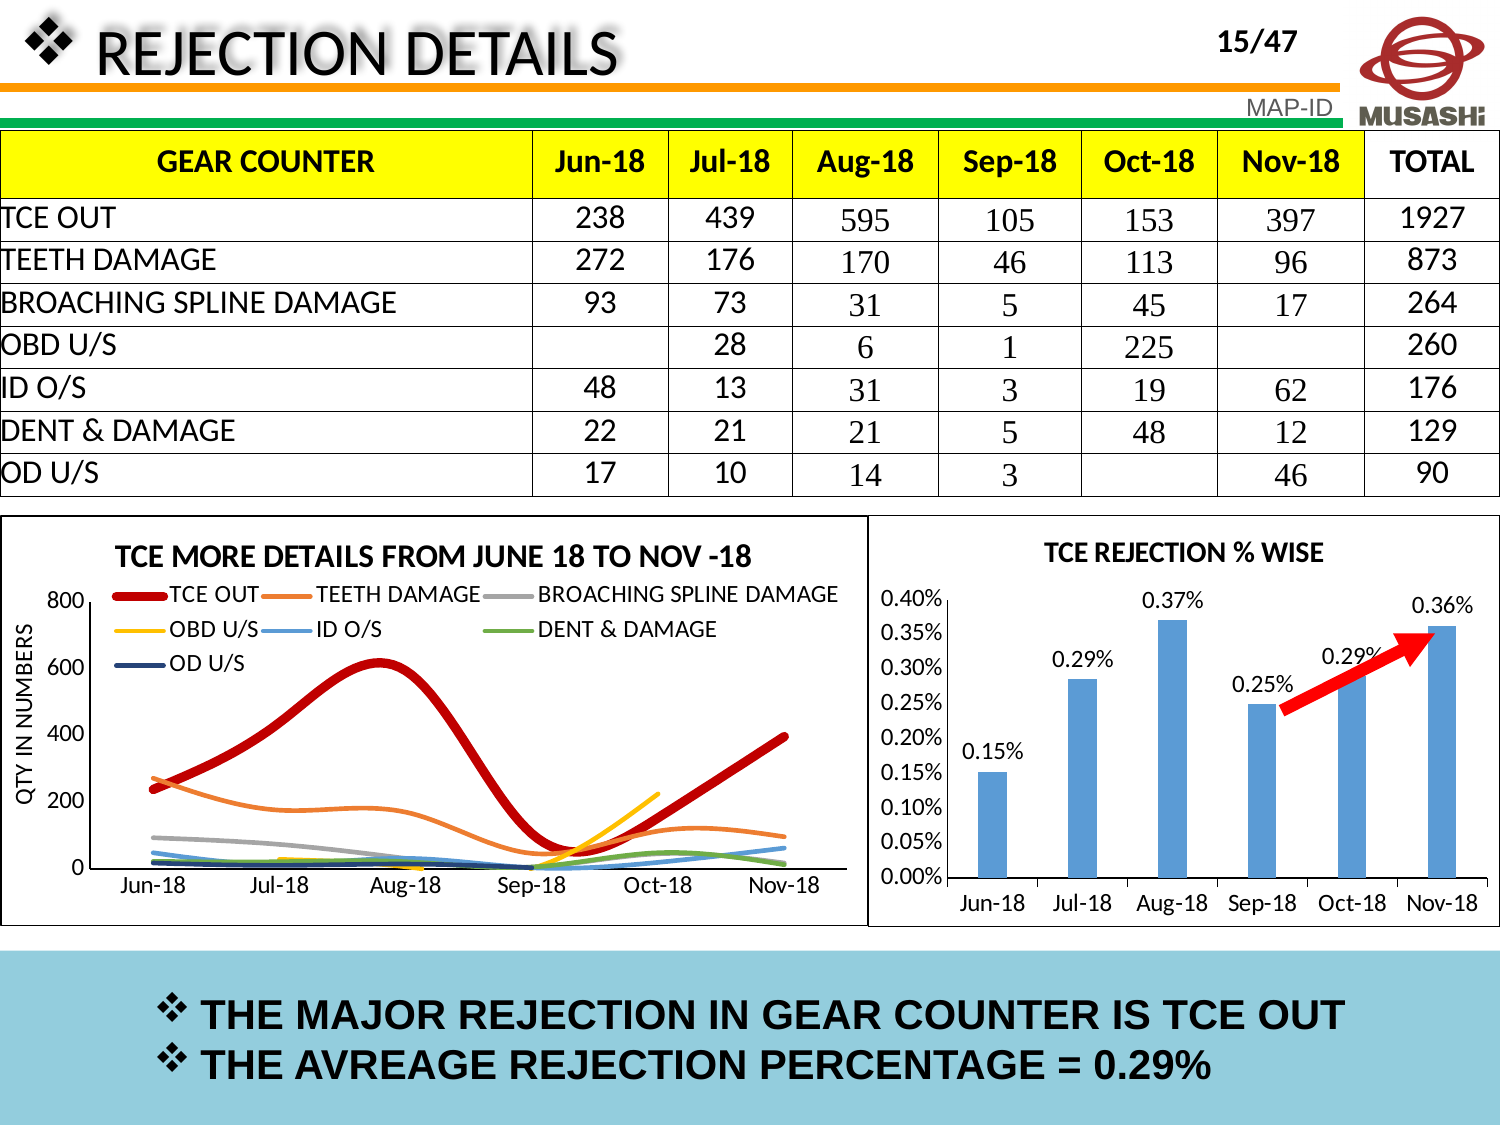

REJECTION DETAILS
15/47
| GEAR COUNTER | Jun-18 | Jul-18 | Aug-18 | Sep-18 | Oct-18 | Nov-18 | TOTAL |
| --- | --- | --- | --- | --- | --- | --- | --- |
| TCE OUT | 238 | 439 | 595 | 105 | 153 | 397 | 1927 |
| TEETH DAMAGE | 272 | 176 | 170 | 46 | 113 | 96 | 873 |
| BROACHING SPLINE DAMAGE | 93 | 73 | 31 | 5 | 45 | 17 | 264 |
| OBD U/S |  | 28 | 6 | 1 | 225 |  | 260 |
| ID O/S | 48 | 13 | 31 | 3 | 19 | 62 | 176 |
| DENT & DAMAGE | 22 | 21 | 21 | 5 | 48 | 12 | 129 |
| OD U/S | 17 | 10 | 14 | 3 |  | 46 | 90 |

### Chart: TCE MORE DETAILS FROM JUNE 18 TO NOV -18

| Category | TCE OUT | TEETH DAMAGE | BROACHING SPLINE DAMAGE | OBD U/S | ID O/S | DENT & DAMAGE | OD U/S |
|---|---|---|---|---|---|---|---|
| 43252 | 238.0 | 272.0 | 93.0 | None | 48.0 | 22.0 | 17.0 |
| 43282 | 439.0 | 176.0 | 73.0 | 28.0 | 13.0 | 21.0 | 10.0 |
| 43313 | 595.0 | 170.0 | 31.0 | 6.0 | 31.0 | 21.0 | 14.0 |
| 43344 | 105.0 | 46.0 | 5.0 | 1.0 | 3.0 | 5.0 | 3.0 |
| 43374 | 153.0 | 113.0 | 45.0 | 225.0 | 19.0 | 48.0 | None |
| 43405 | 397.0 | 96.0 | 17.0 | None | 62.0 | 12.0 | 46.0 |

### Chart: TCE REJECTION % WISE

| Category |  |
|---|---|
| 43252 | 0.0015291797043157564 |
| 43282 | 0.0028569755107087772 |
| 43313 | 0.0037059182580315656 |
| 43344 | 0.0025 |
| 43374 | 0.0029 |
| 43405 | 0.00362490869247626 |
THE MAJOR REJECTION IN GEAR COUNTER IS TCE OUT
THE AVREAGE REJECTION PERCENTAGE = 0.29%